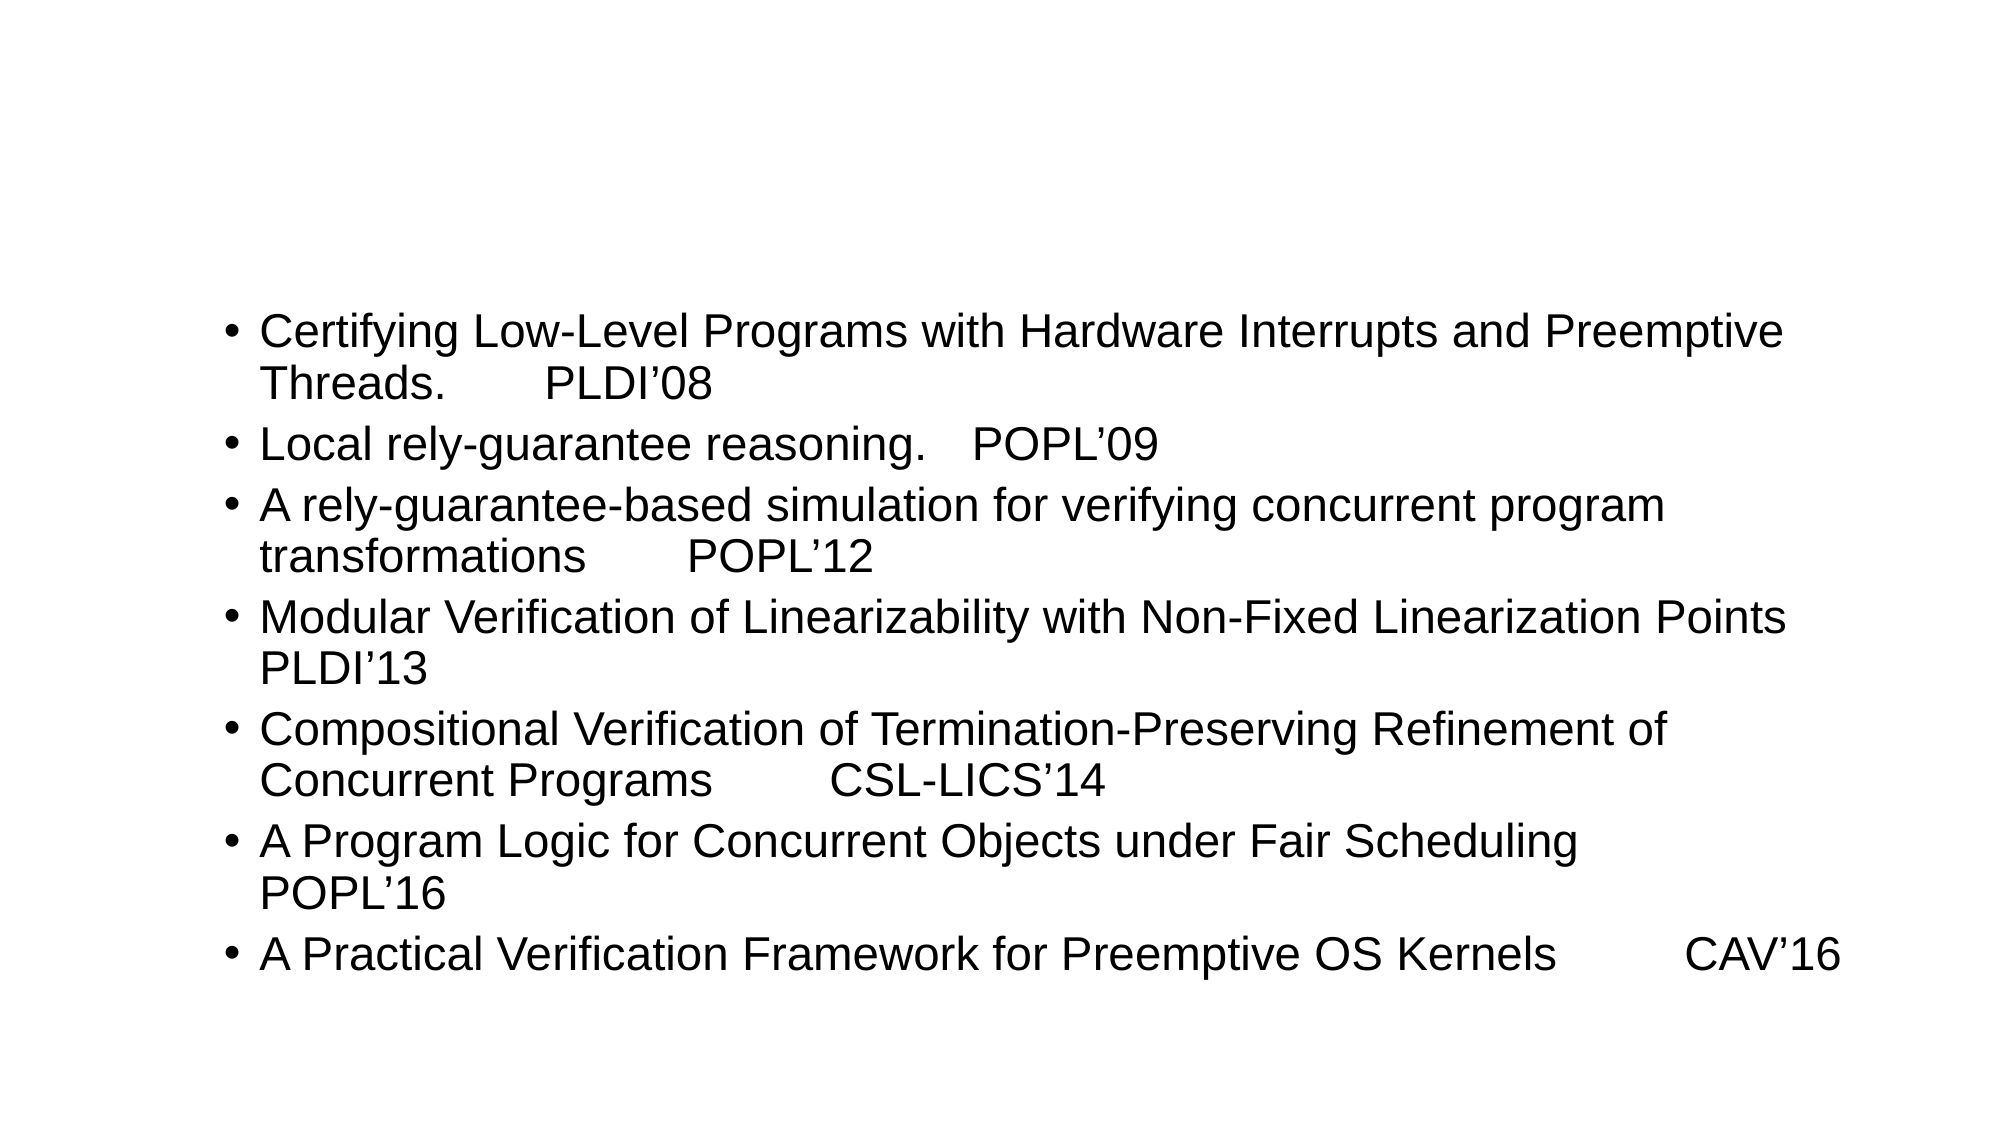

#
Certifying Low-Level Programs with Hardware Interrupts and Preemptive Threads. 	PLDI’08
Local rely-guarantee reasoning. 	POPL’09
A rely-guarantee-based simulation for verifying concurrent program transformations 	POPL’12
Modular Verification of Linearizability with Non-Fixed Linearization Points 	PLDI’13
Compositional Verification of Termination-Preserving Refinement of Concurrent Programs 		CSL-LICS’14
A Program Logic for Concurrent Objects under Fair Scheduling 	POPL’16
A Practical Verification Framework for Preemptive OS Kernels  	CAV’16